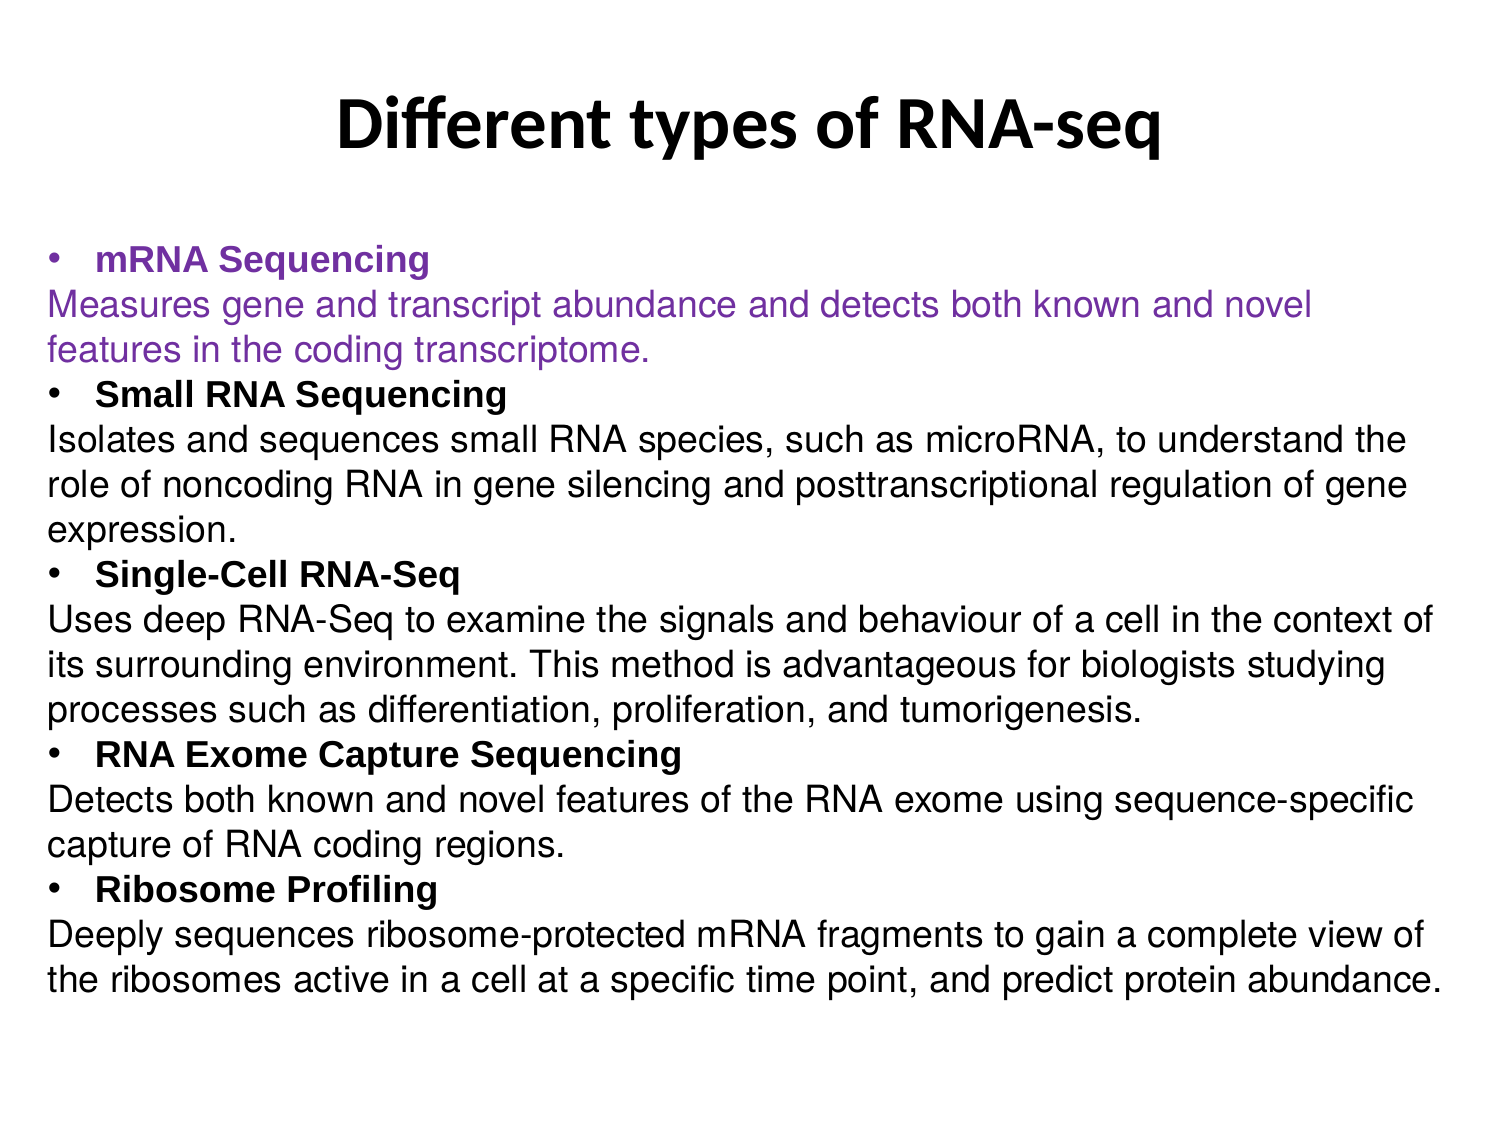

# Different types of RNA-seq
mRNA Sequencing
Measures gene and transcript abundance and detects both known and novel features in the coding transcriptome.
Small RNA Sequencing
Isolates and sequences small RNA species, such as microRNA, to understand the role of noncoding RNA in gene silencing and posttranscriptional regulation of gene expression.
Single-Cell RNA-Seq
Uses deep RNA-Seq to examine the signals and behaviour of a cell in the context of its surrounding environment. This method is advantageous for biologists studying processes such as differentiation, proliferation, and tumorigenesis.
RNA Exome Capture Sequencing
Detects both known and novel features of the RNA exome using sequence-specific capture of RNA coding regions.
Ribosome Profiling
Deeply sequences ribosome-protected mRNA fragments to gain a complete view of the ribosomes active in a cell at a specific time point, and predict protein abundance.